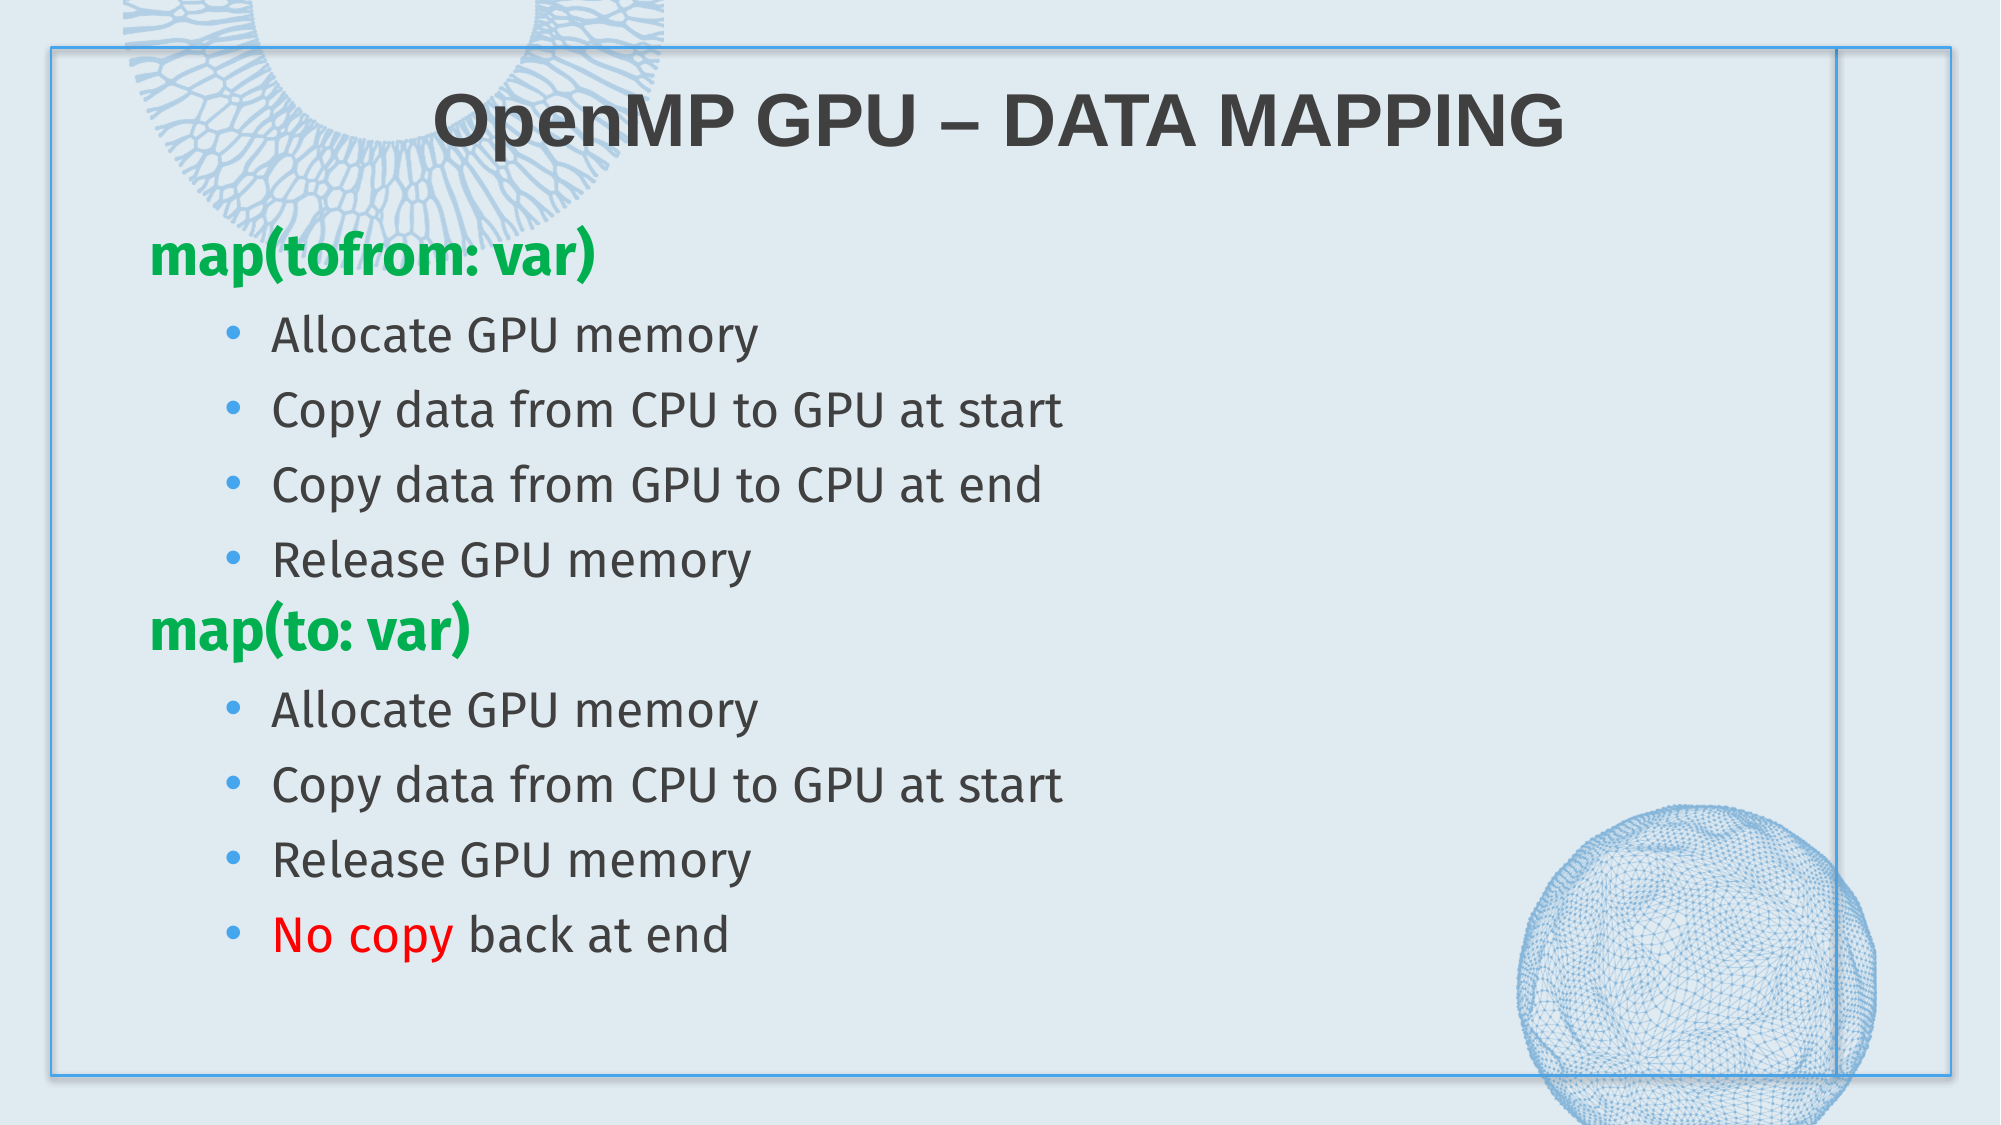

# OpenMP GPU – Data Mapping
map(tofrom: var)
Allocate GPU memory
Copy data from CPU to GPU at start
Copy data from GPU to CPU at end
Release GPU memory
map(to: var)
Allocate GPU memory
Copy data from CPU to GPU at start
Release GPU memory
No copy back at end